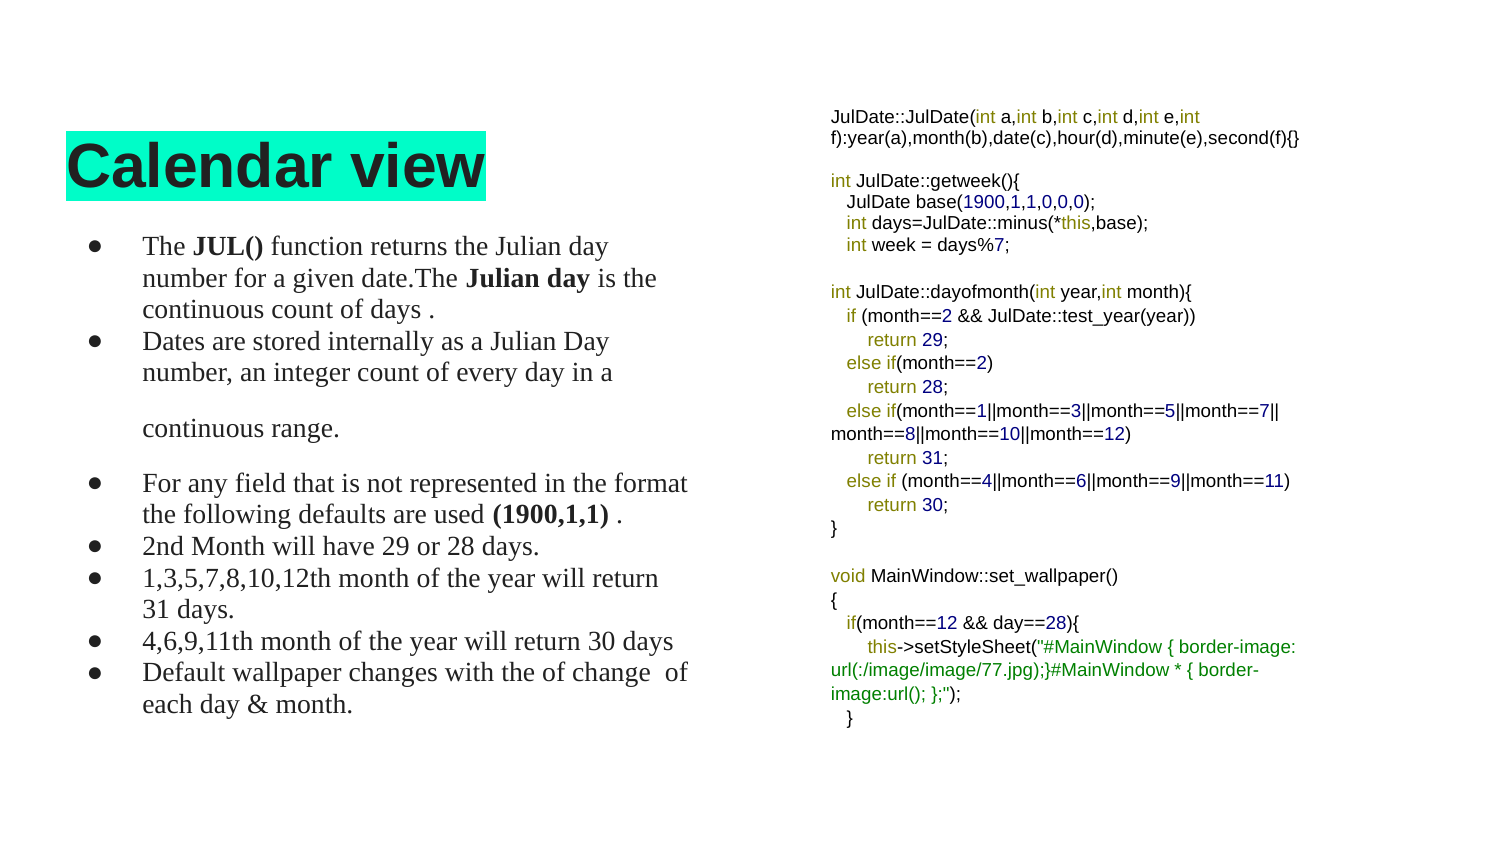

# Calendar view
JulDate::JulDate(int a,int b,int c,int d,int e,int f):year(a),month(b),date(c),hour(d),minute(e),second(f){}

int JulDate::getweek(){
   JulDate base(1900,1,1,0,0,0);
   int days=JulDate::minus(*this,base);
   int week = days%7;

int JulDate::dayofmonth(int year,int month){
   if (month==2 && JulDate::test_year(year))
       return 29;
   else if(month==2)
       return 28;
   else if(month==1||month==3||month==5||month==7||month==8||month==10||month==12)
       return 31;
   else if (month==4||month==6||month==9||month==11)
       return 30;
}

void MainWindow::set_wallpaper()
{
   if(month==12 && day==28){
       this->setStyleSheet("#MainWindow { border-image: url(:/image/image/77.jpg);}#MainWindow * { border-image:url(); };");
   }

The JUL() function returns the Julian day number for a given date.The Julian day is the continuous count of days .
Dates are stored internally as a Julian Day number, an integer count of every day in a
continuous range.
For any field that is not represented in the format the following defaults are used (1900,1,1) .
2nd Month will have 29 or 28 days.
1,3,5,7,8,10,12th month of the year will return 31 days.
4,6,9,11th month of the year will return 30 days
Default wallpaper changes with the of change  of each day & month.